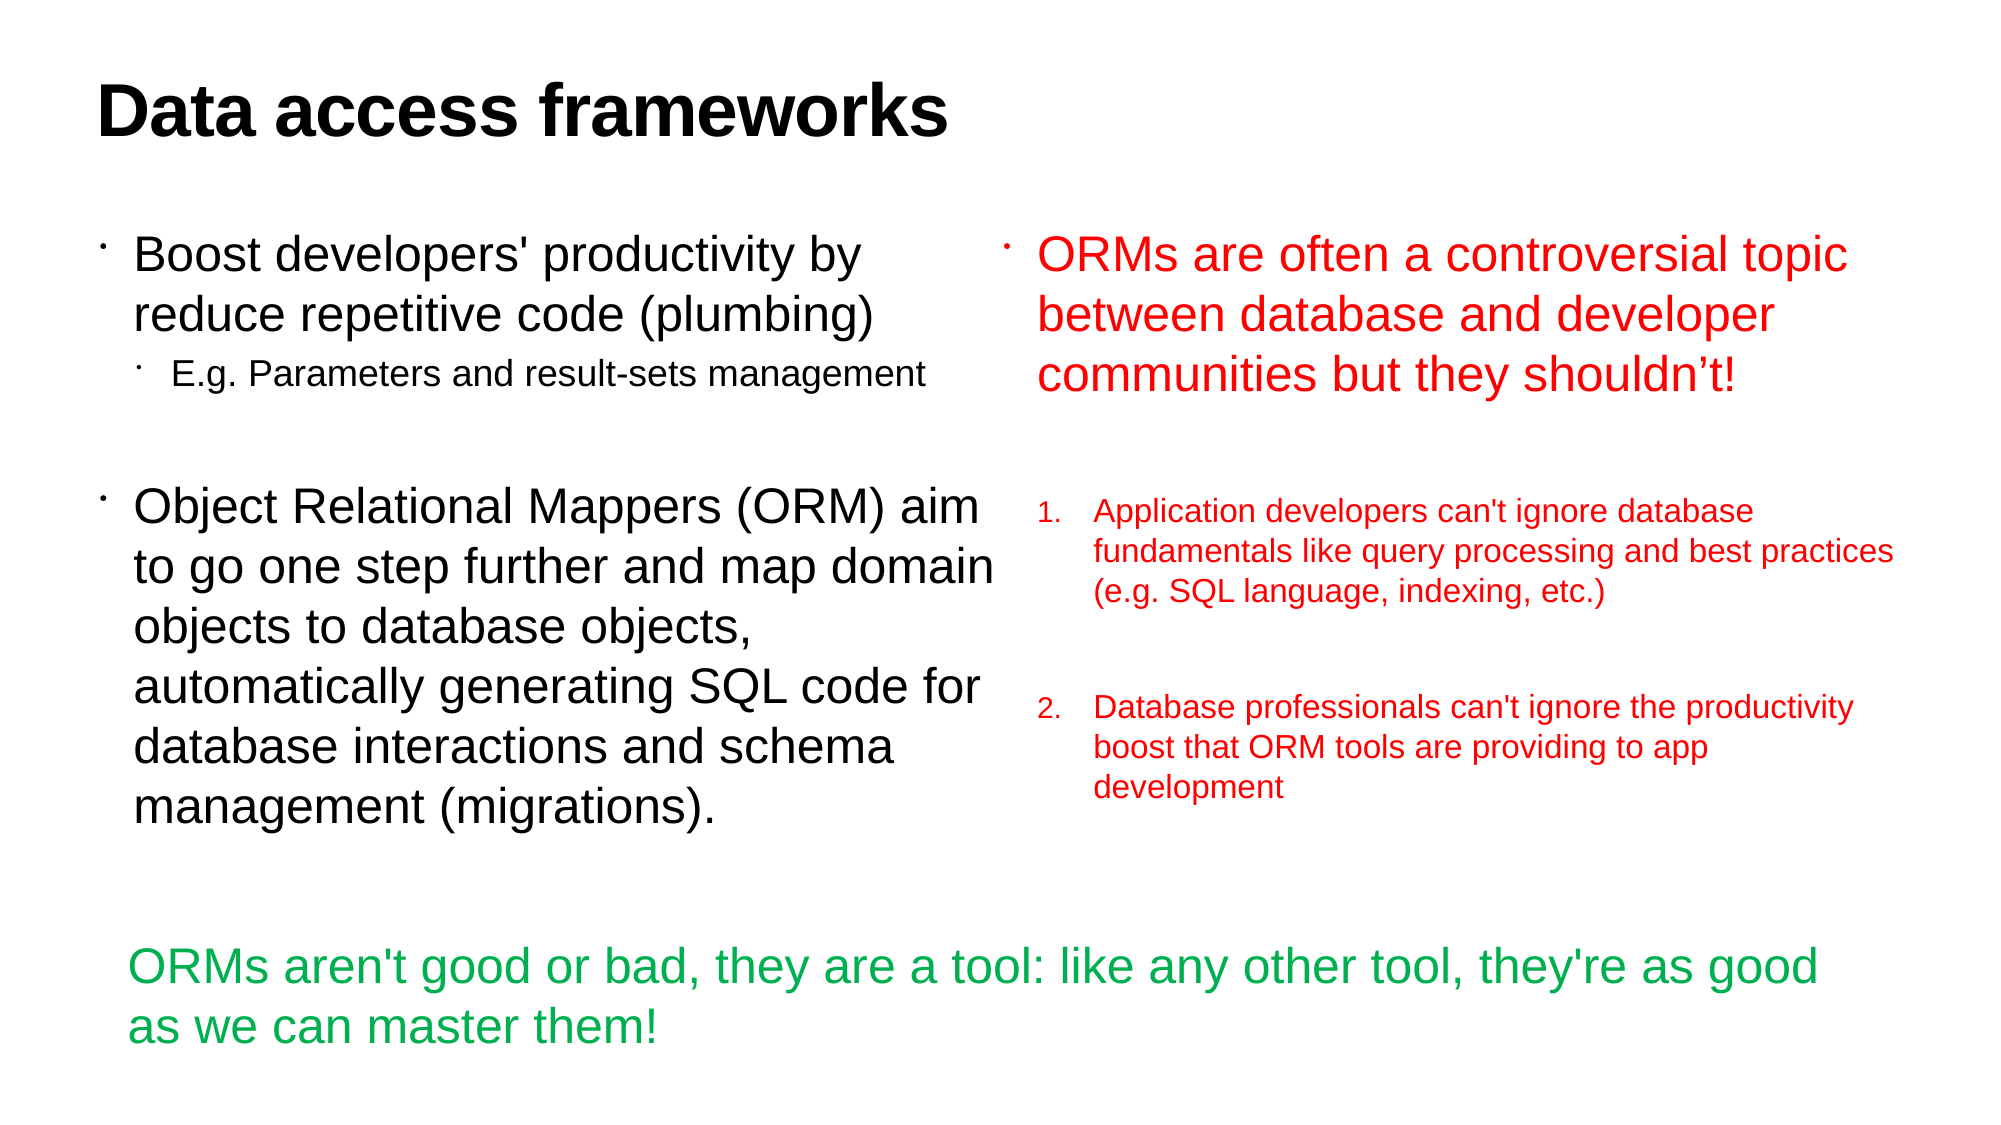

# Data access frameworks
Boost developers' productivity by reduce repetitive code (plumbing)
E.g. Parameters and result-sets management

Object Relational Mappers (ORM) aim to go one step further and map domain objects to database objects, automatically generating SQL code for database interactions and schema management (migrations).

ORMs are often a controversial topic between database and developer communities but they shouldn’t!

Application developers can't ignore database fundamentals like query processing and best practices (e.g. SQL language, indexing, etc.)

Database professionals can't ignore the productivity boost that ORM tools are providing to app development

ORMs aren't good or bad, they are a tool: like any other tool, they're as good as we can master them!